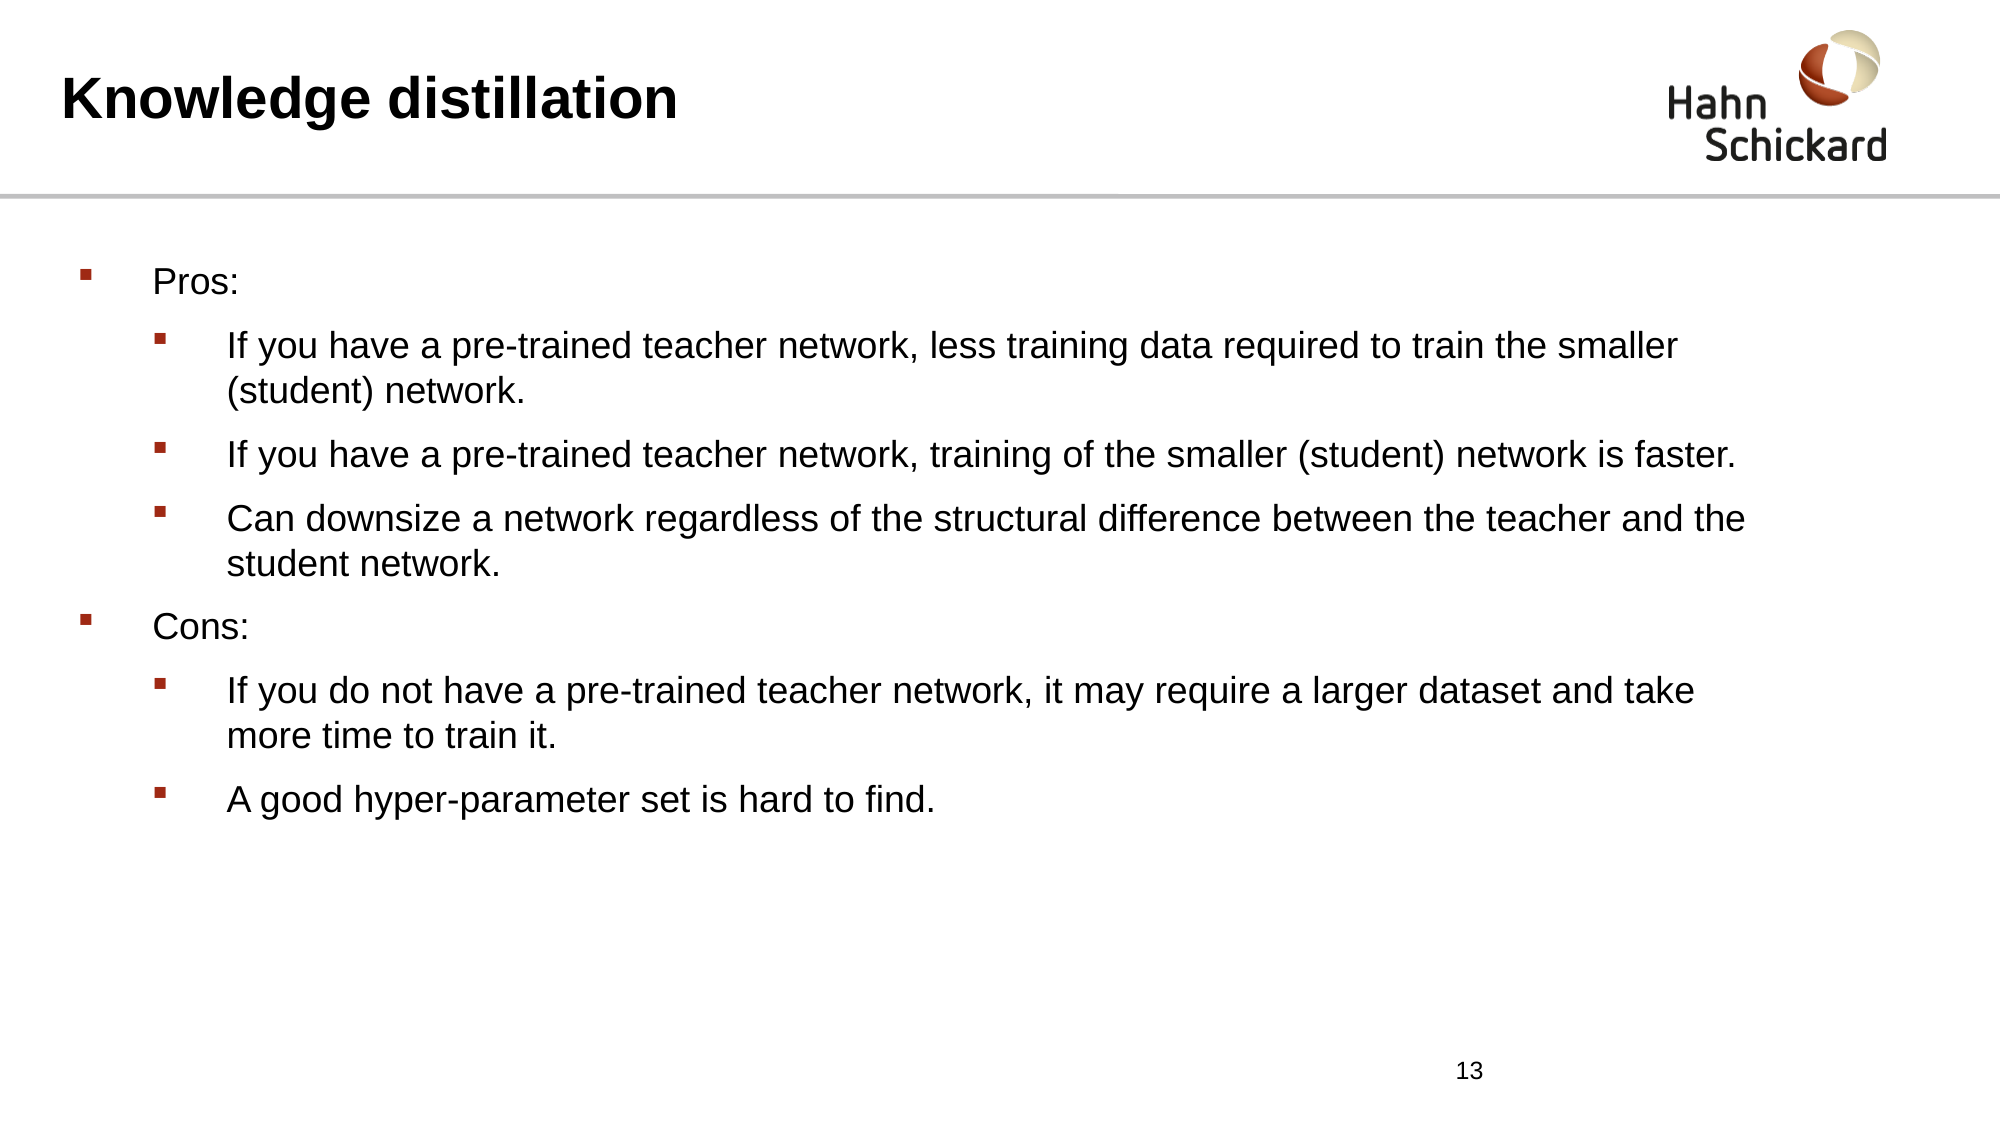

# Knowledge distillation
Pros:
If you have a pre-trained teacher network, less training data required to train the smaller (student) network.
If you have a pre-trained teacher network, training of the smaller (student) network is faster.
Can downsize a network regardless of the structural difference between the teacher and the student network.
Cons:
If you do not have a pre-trained teacher network, it may require a larger dataset and take more time to train it.
A good hyper-parameter set is hard to find.
13